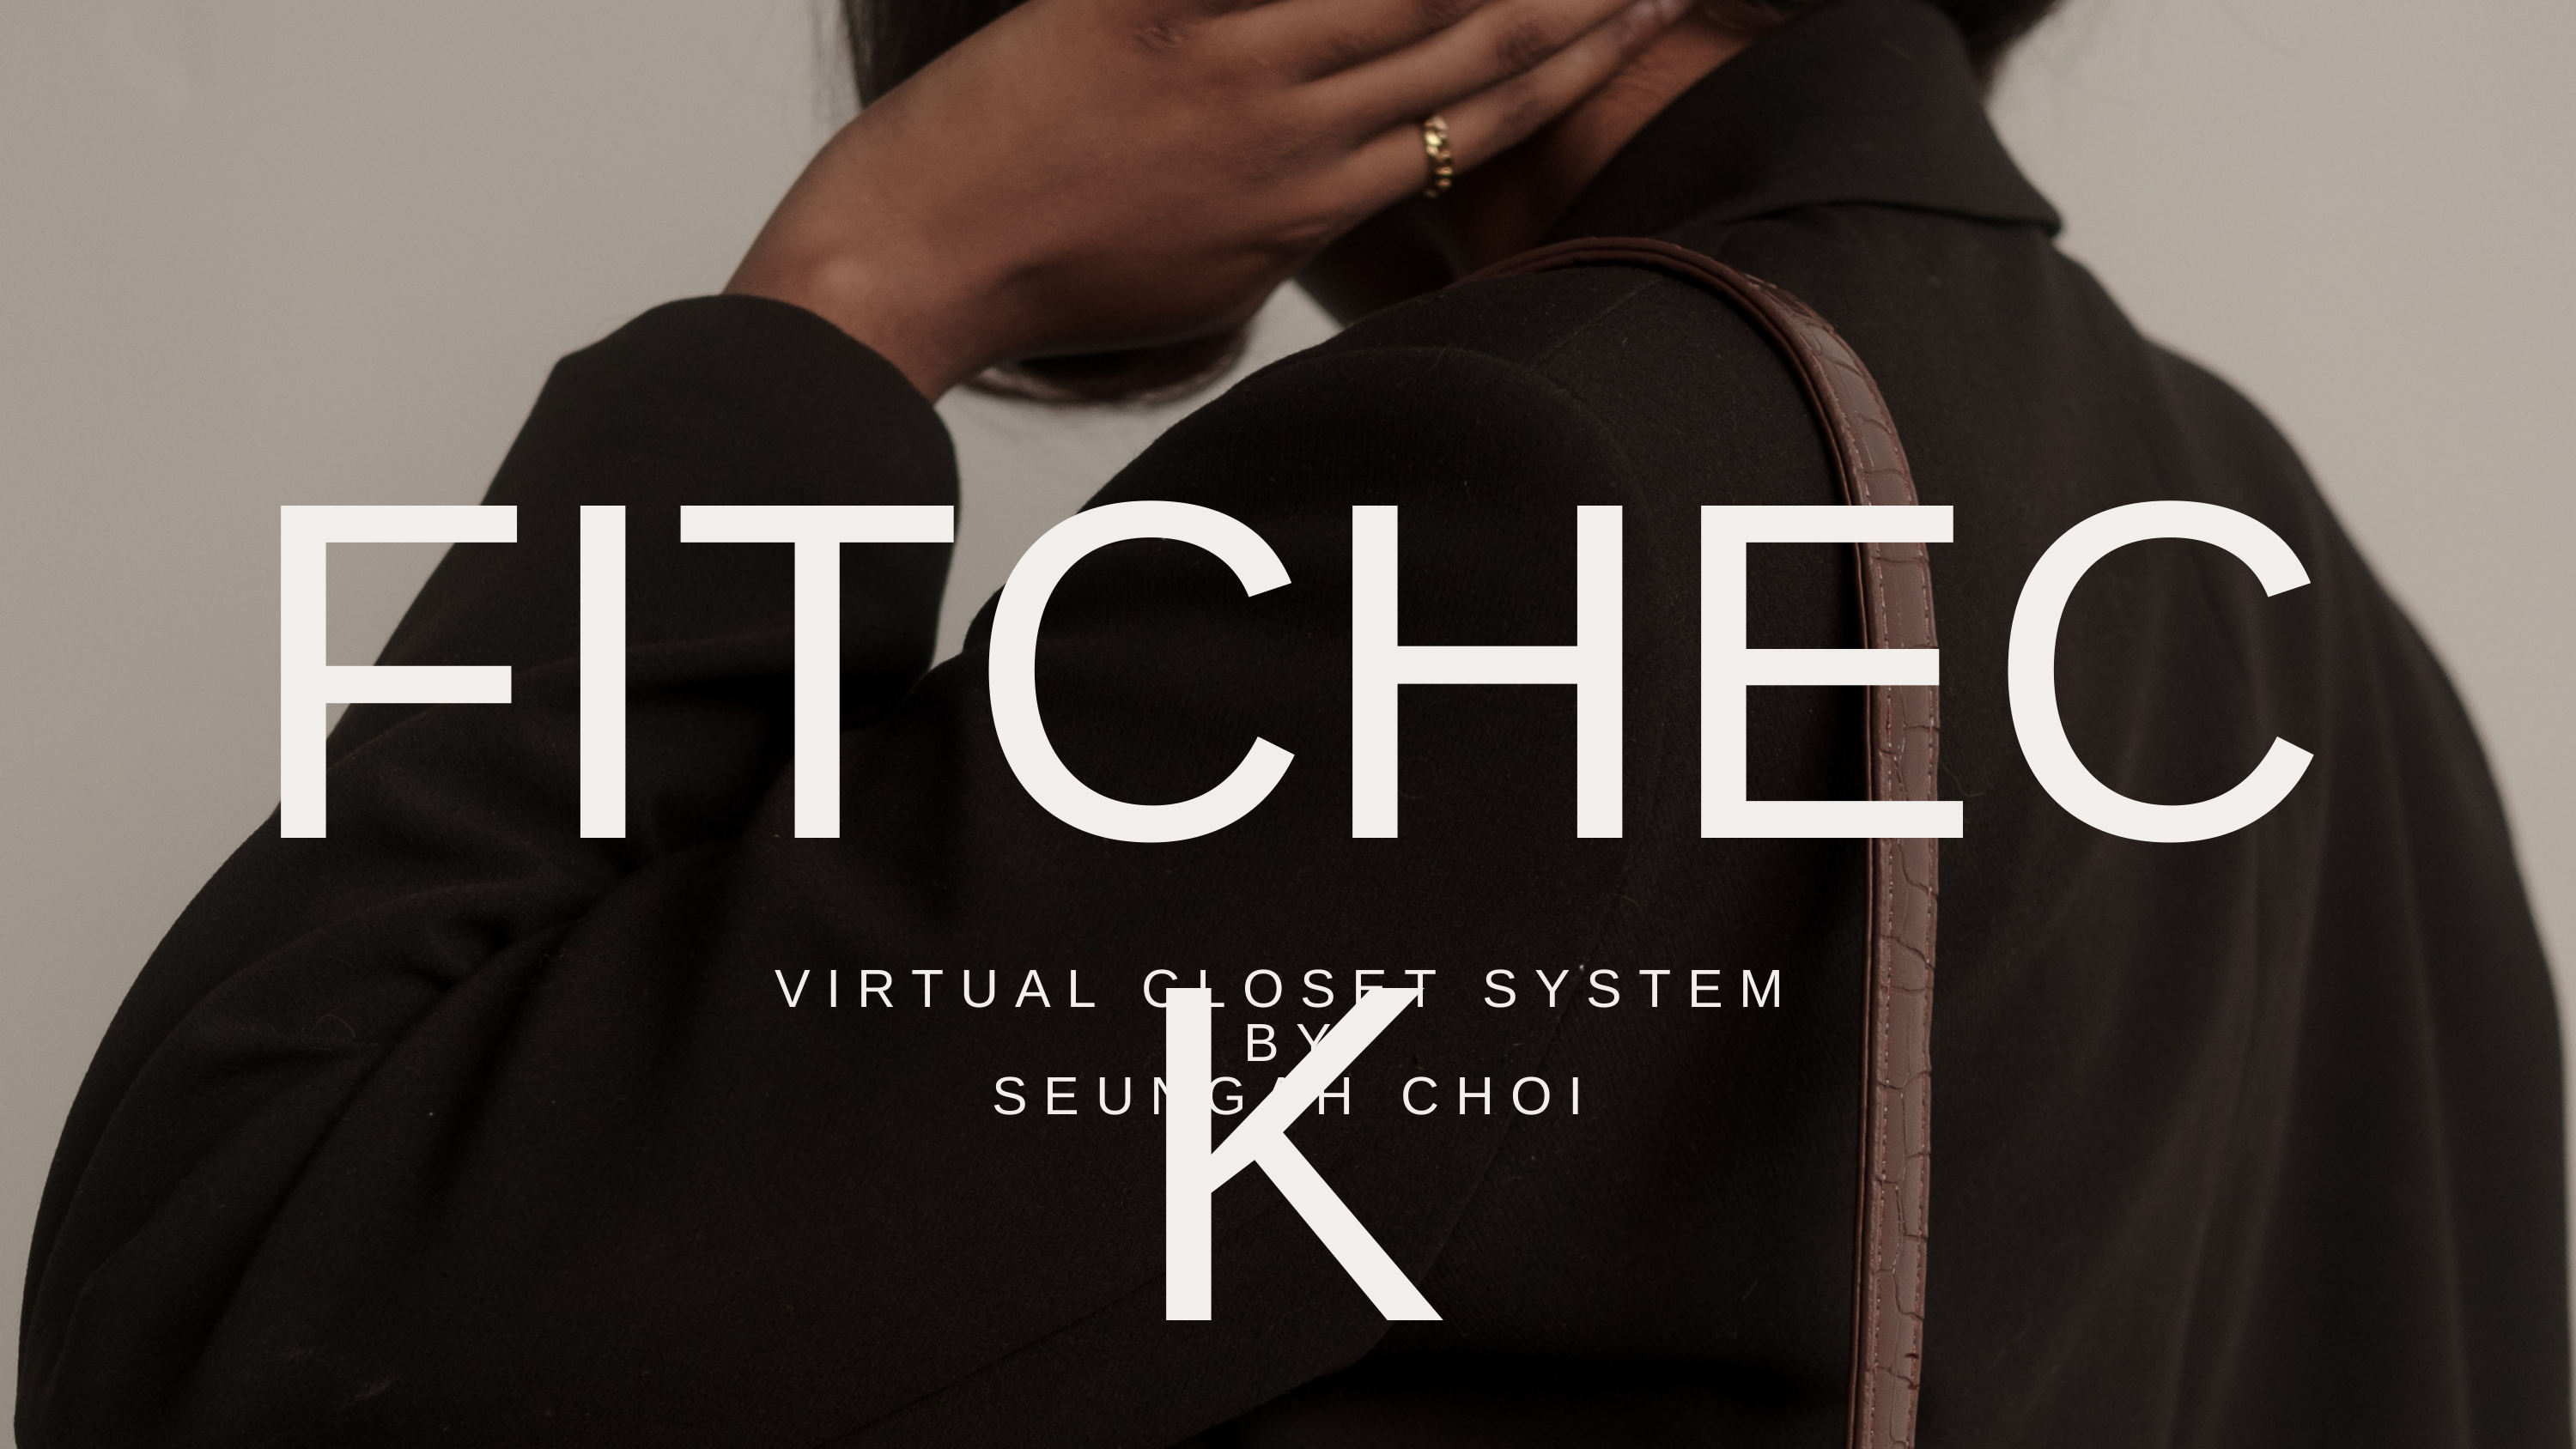

FITCHECK
VIRTUAL CLOSET SYSTEM BY
SEUNGAH CHOI